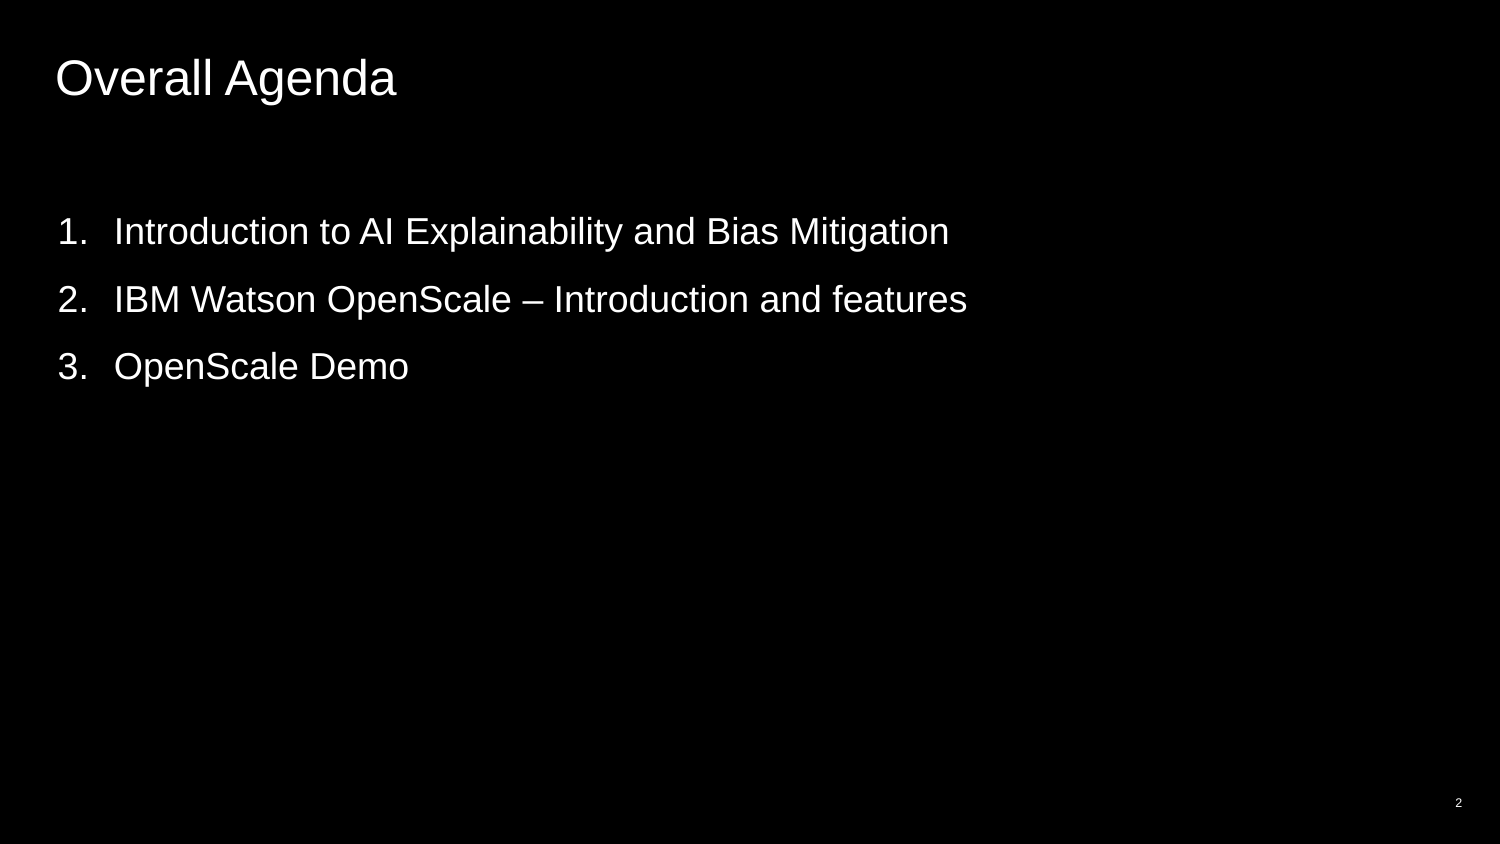

# Overall Agenda
Introduction to AI Explainability and Bias Mitigation
IBM Watson OpenScale – Introduction and features
OpenScale Demo

2